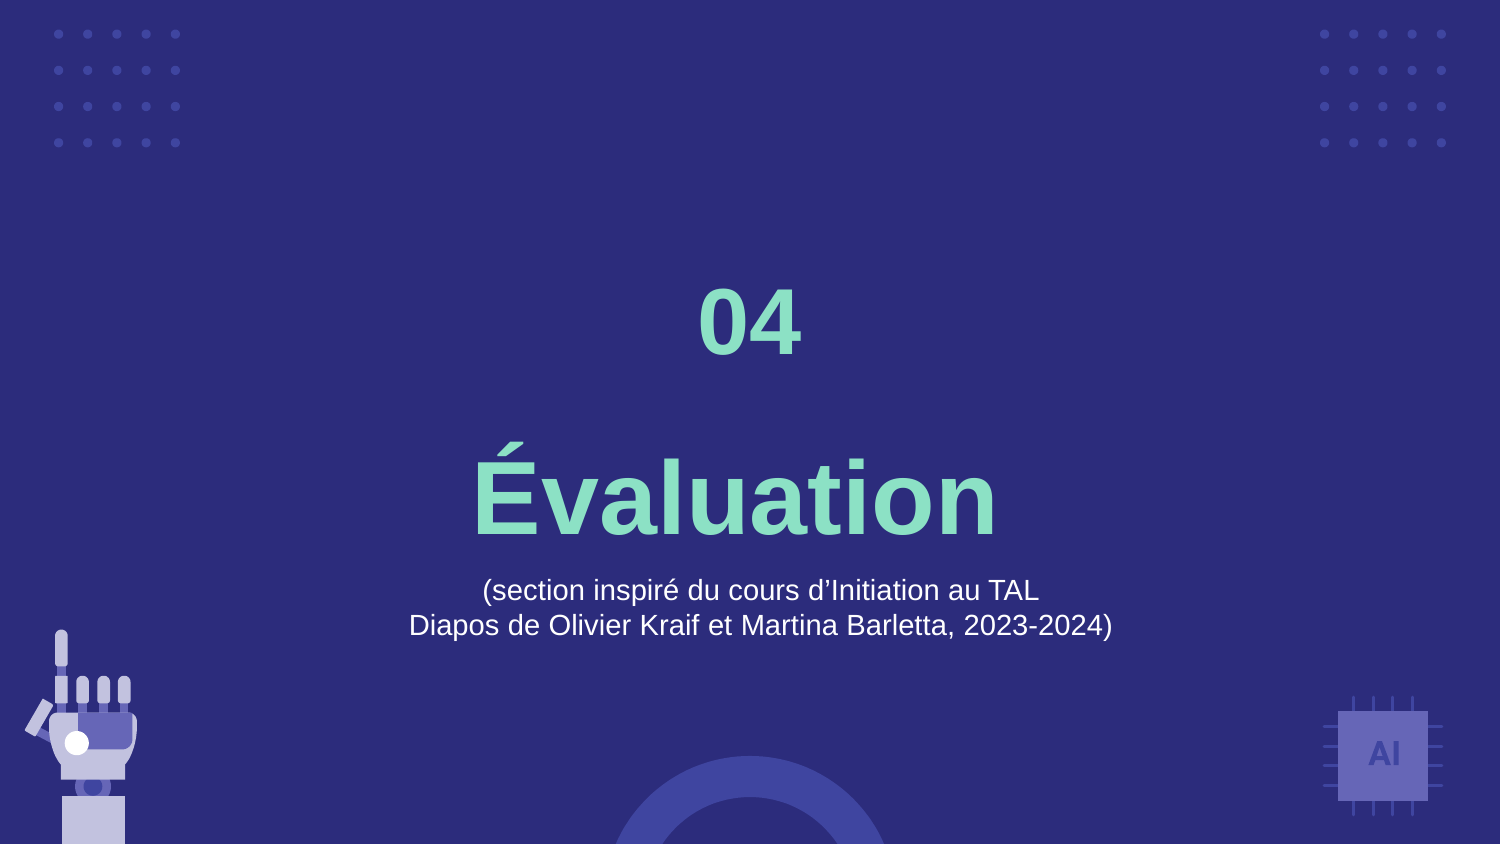

# 04
Évaluation
(section inspiré du cours d’Initiation au TAL
Diapos de Olivier Kraif et Martina Barletta, 2023-2024)